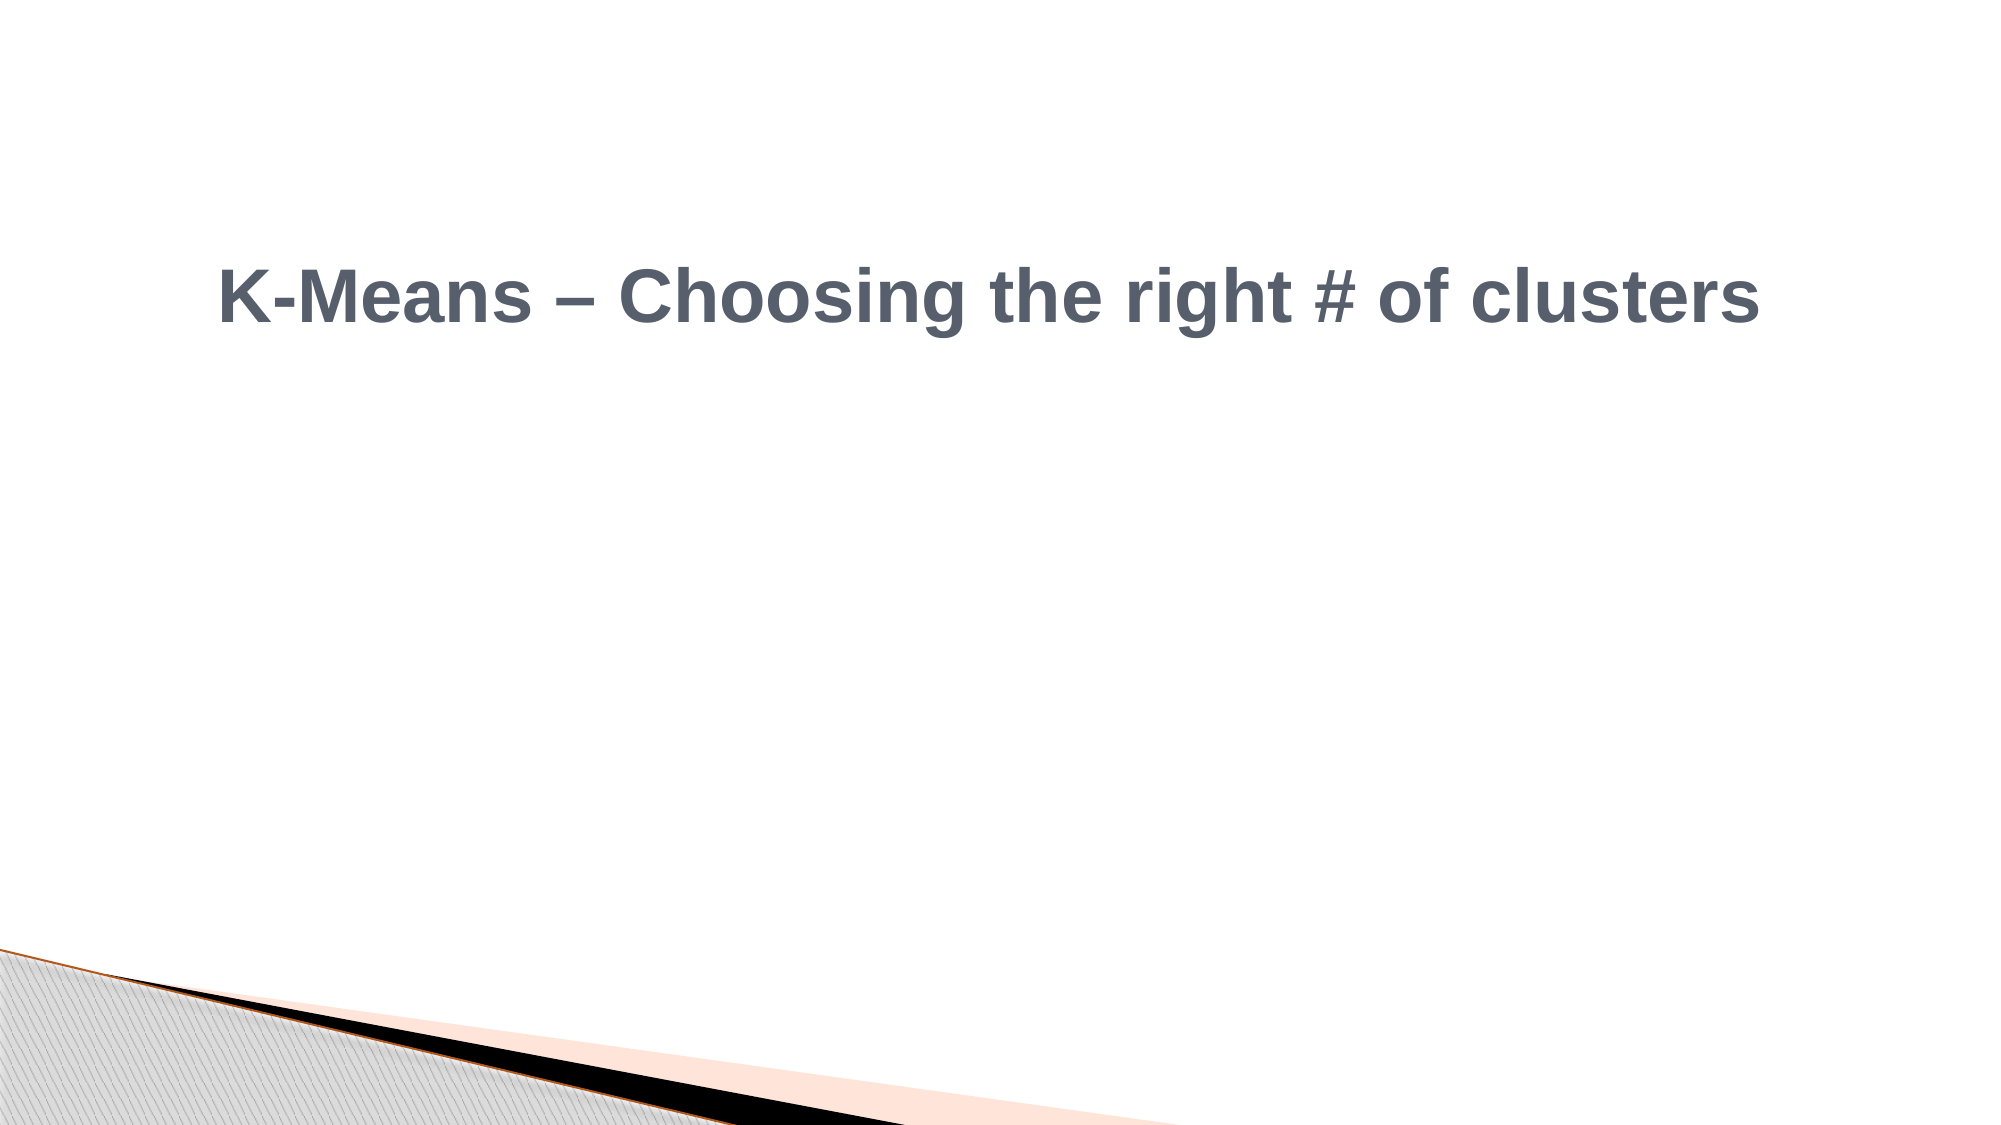

# K-Means – Choosing the right # of clusters